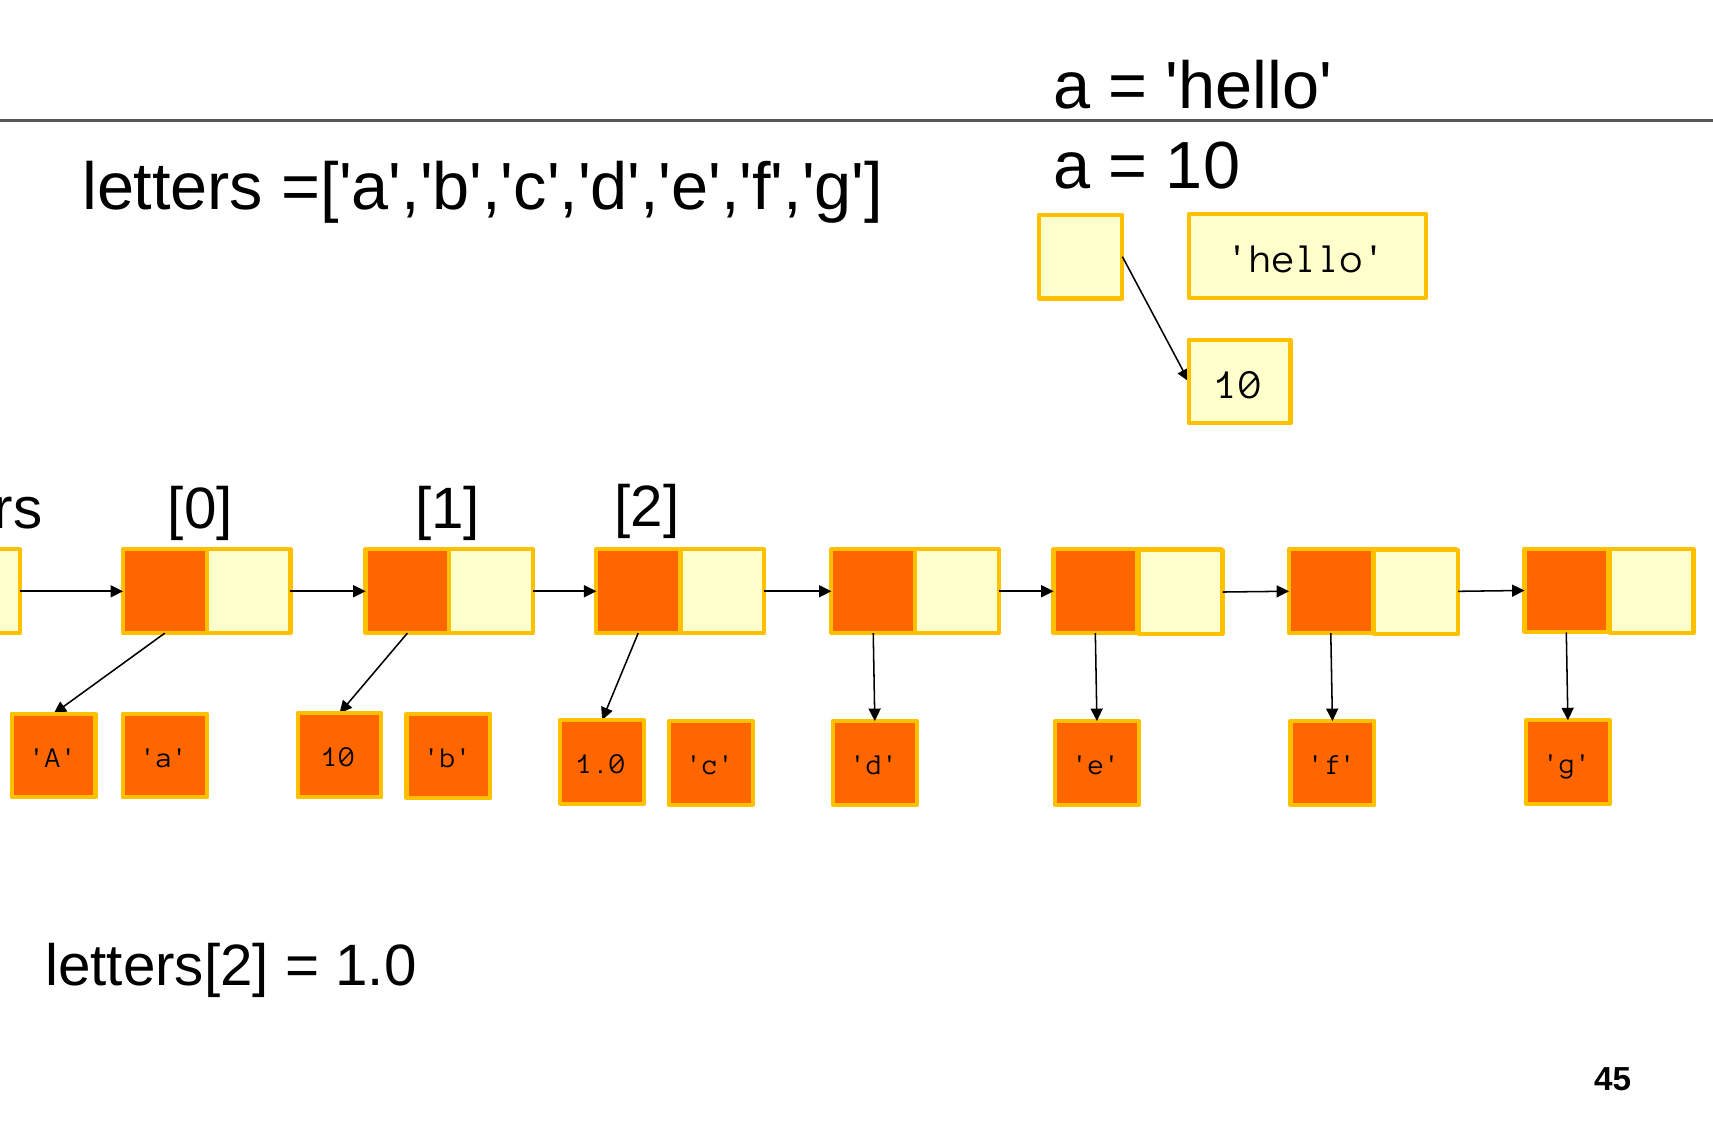

a = 'hello'
a = 10
letters =['a','b','c','d','e','f','g']
'hello'

10
[2]
letters
[0]
[1]

10
'A'
'a'
'b'
1.0
'g'
'c'
'd'
'e'
'f'
letters[2] = 1.0